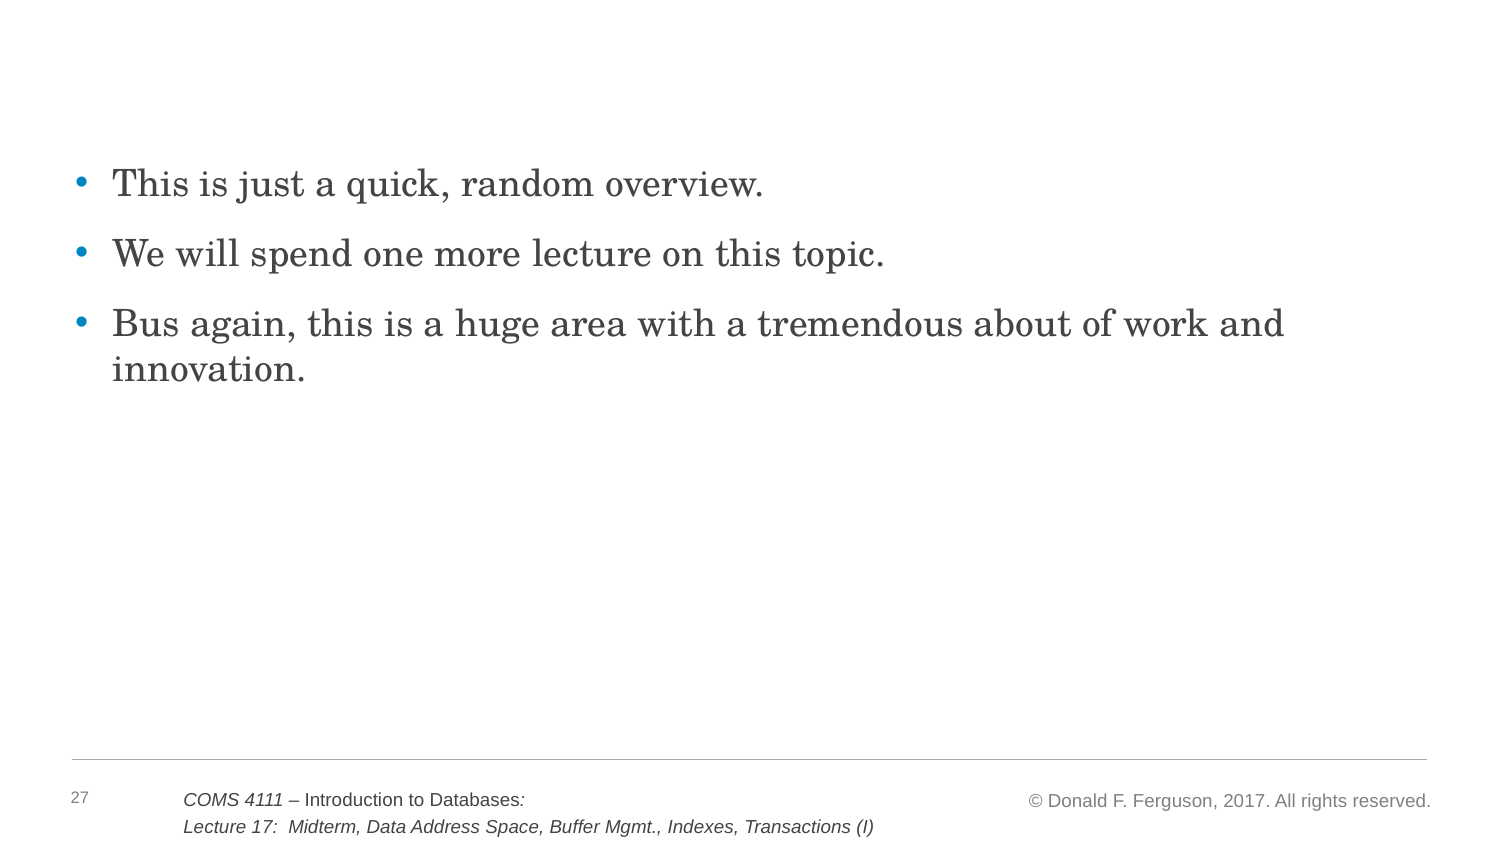

#
This is just a quick, random overview.
We will spend one more lecture on this topic.
Bus again, this is a huge area with a tremendous about of work and innovation.